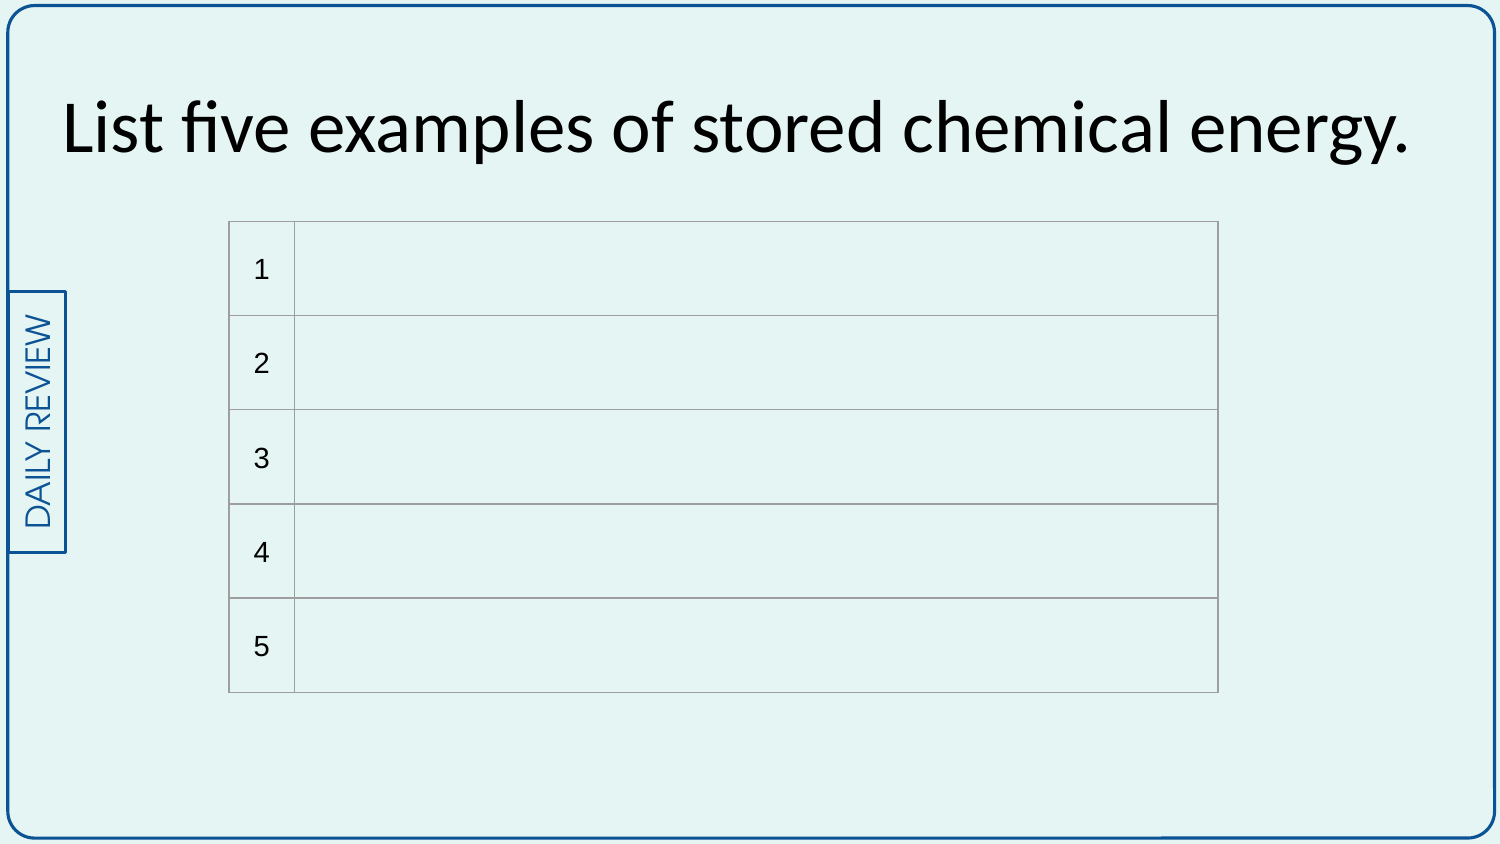

List five examples of stored chemical energy.

| 1 |  |
| --- | --- |
| 2 |  |
| 3 |  |
| 4 |  |
| 5 |  |